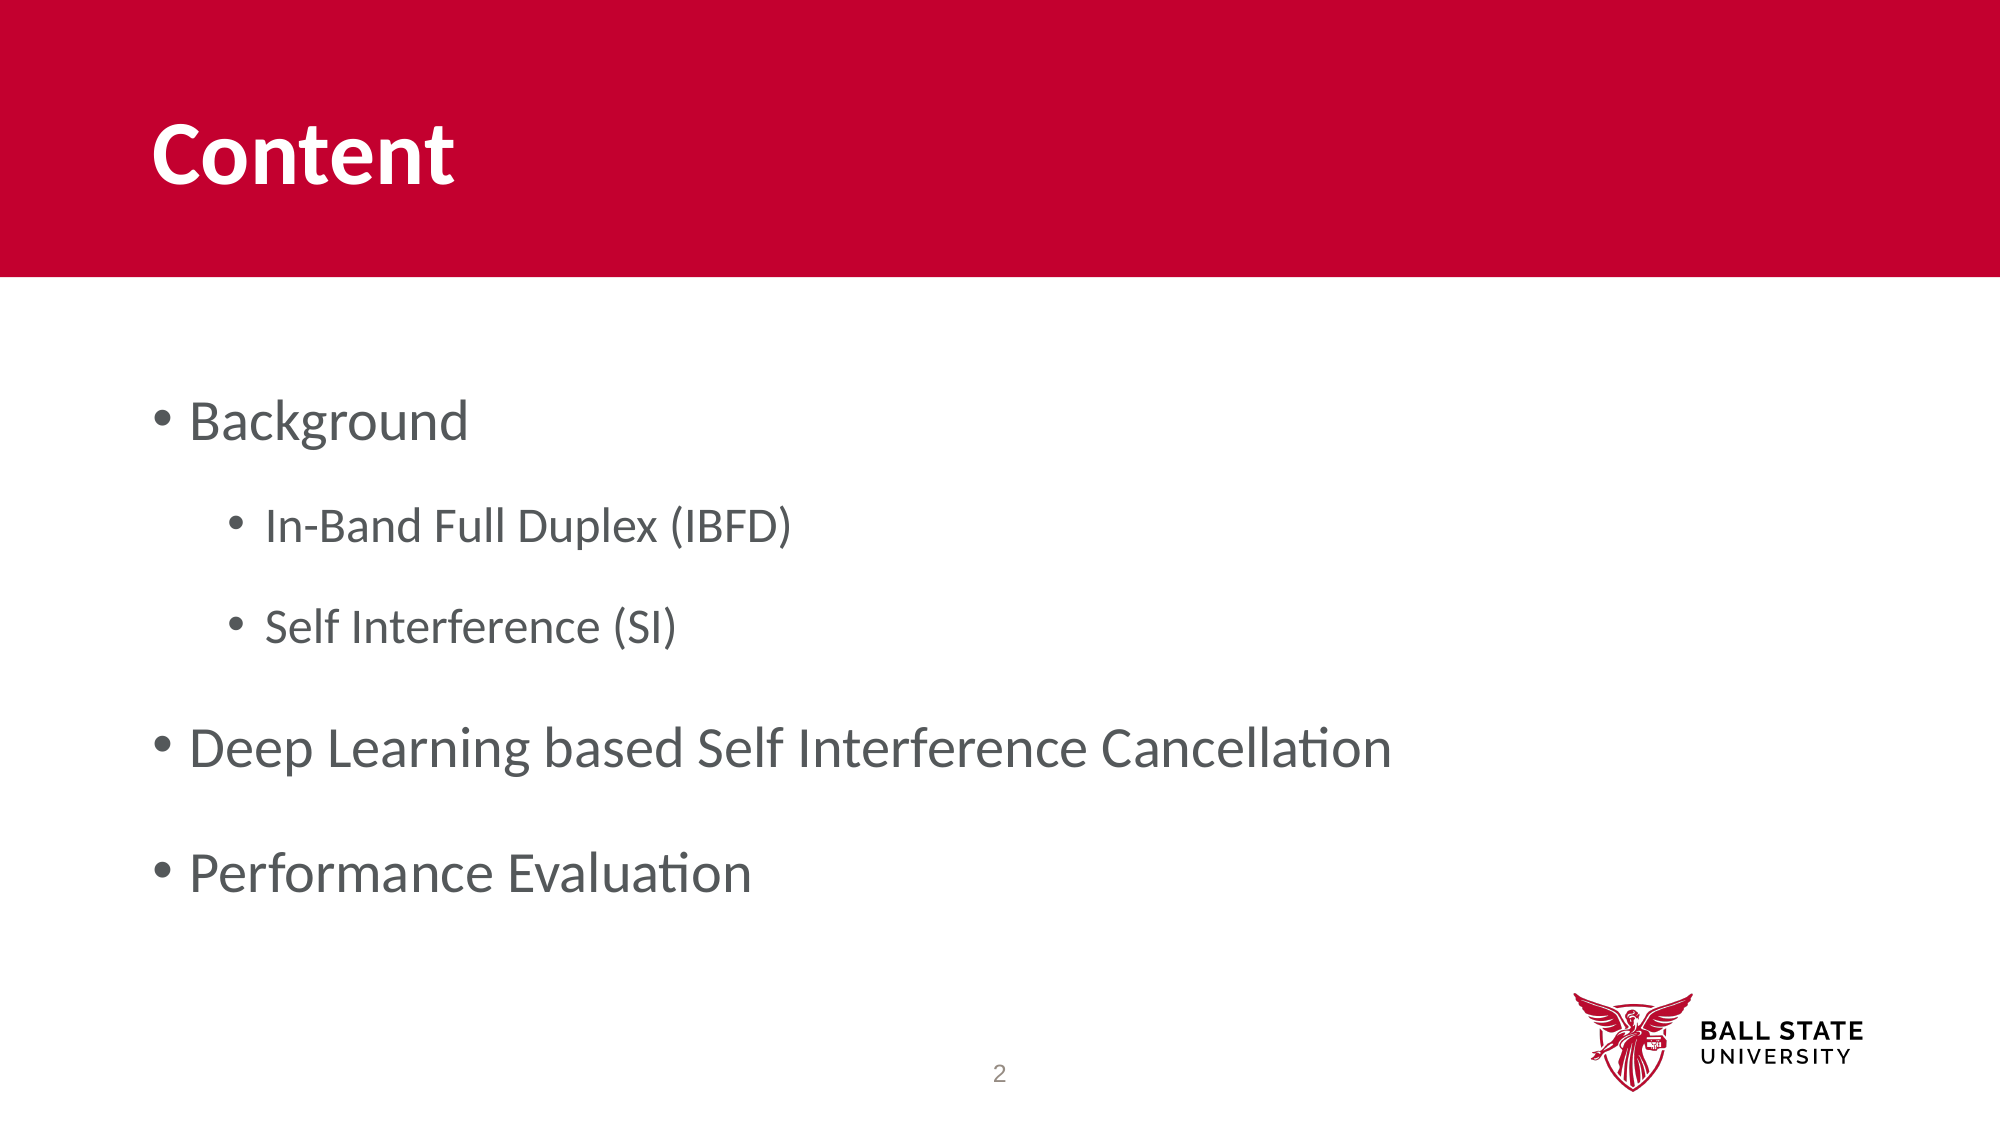

# Content
Background
In-Band Full Duplex (IBFD)
Self Interference (SI)
Deep Learning based Self Interference Cancellation
Performance Evaluation
2